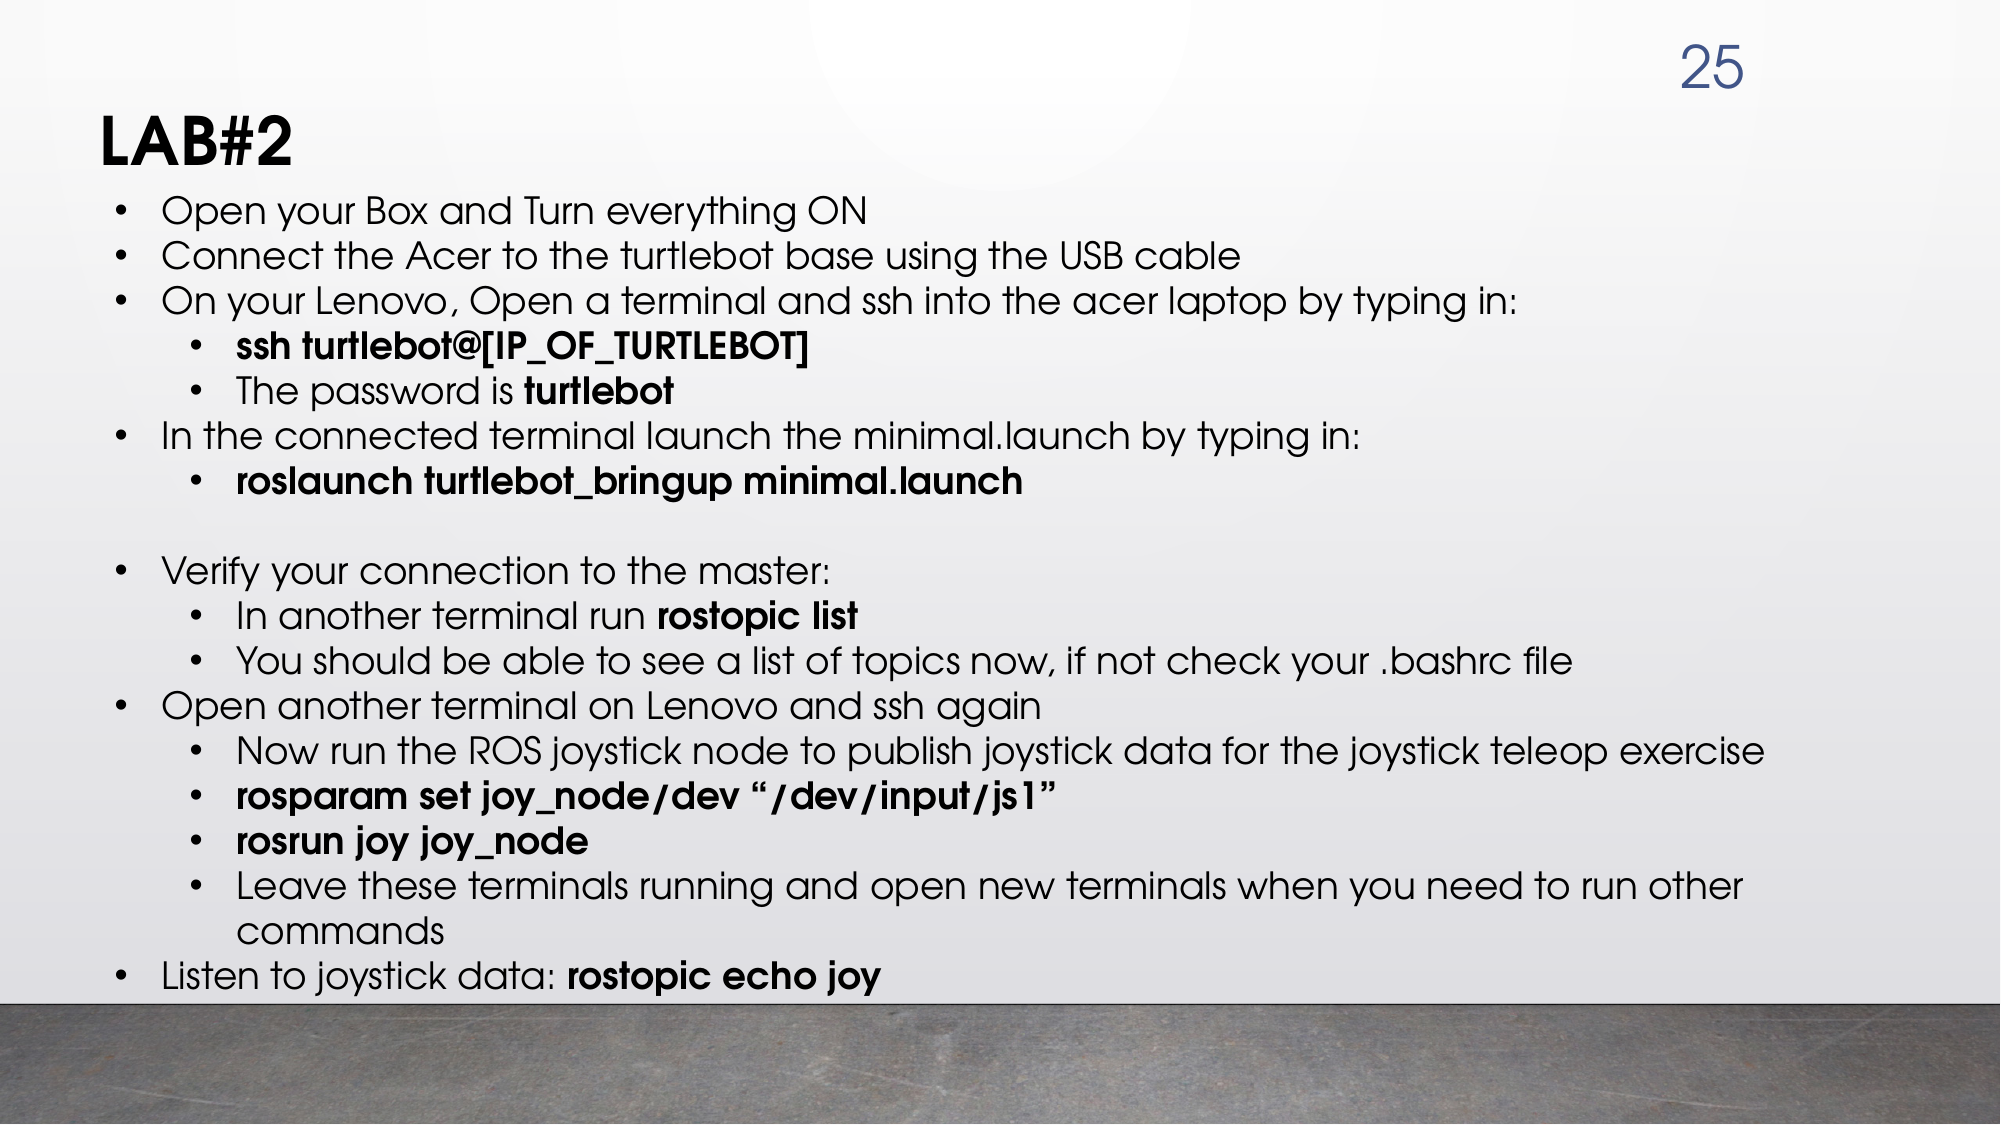

25
LAB#2
Open your Box and Turn everything ON
Connect the Acer to the turtlebot base using the USB cable
On your Lenovo, Open a terminal and ssh into the acer laptop by typing in:
ssh turtlebot@[IP_OF_TURTLEBOT]
The password is turtlebot
In the connected terminal launch the minimal.launch by typing in:
roslaunch turtlebot_bringup minimal.launch

Verify your connection to the master:
In another terminal run rostopic list
You should be able to see a list of topics now, if not check your .bashrc file
Open another terminal on Lenovo and ssh again
Now run the ROS joystick node to publish joystick data for the joystick teleop exercise
rosparam set joy_node/dev “/dev/input/js1”
rosrun joy joy_node
Leave these terminals running and open new terminals when you need to run other commands
Listen to joystick data: rostopic echo joy